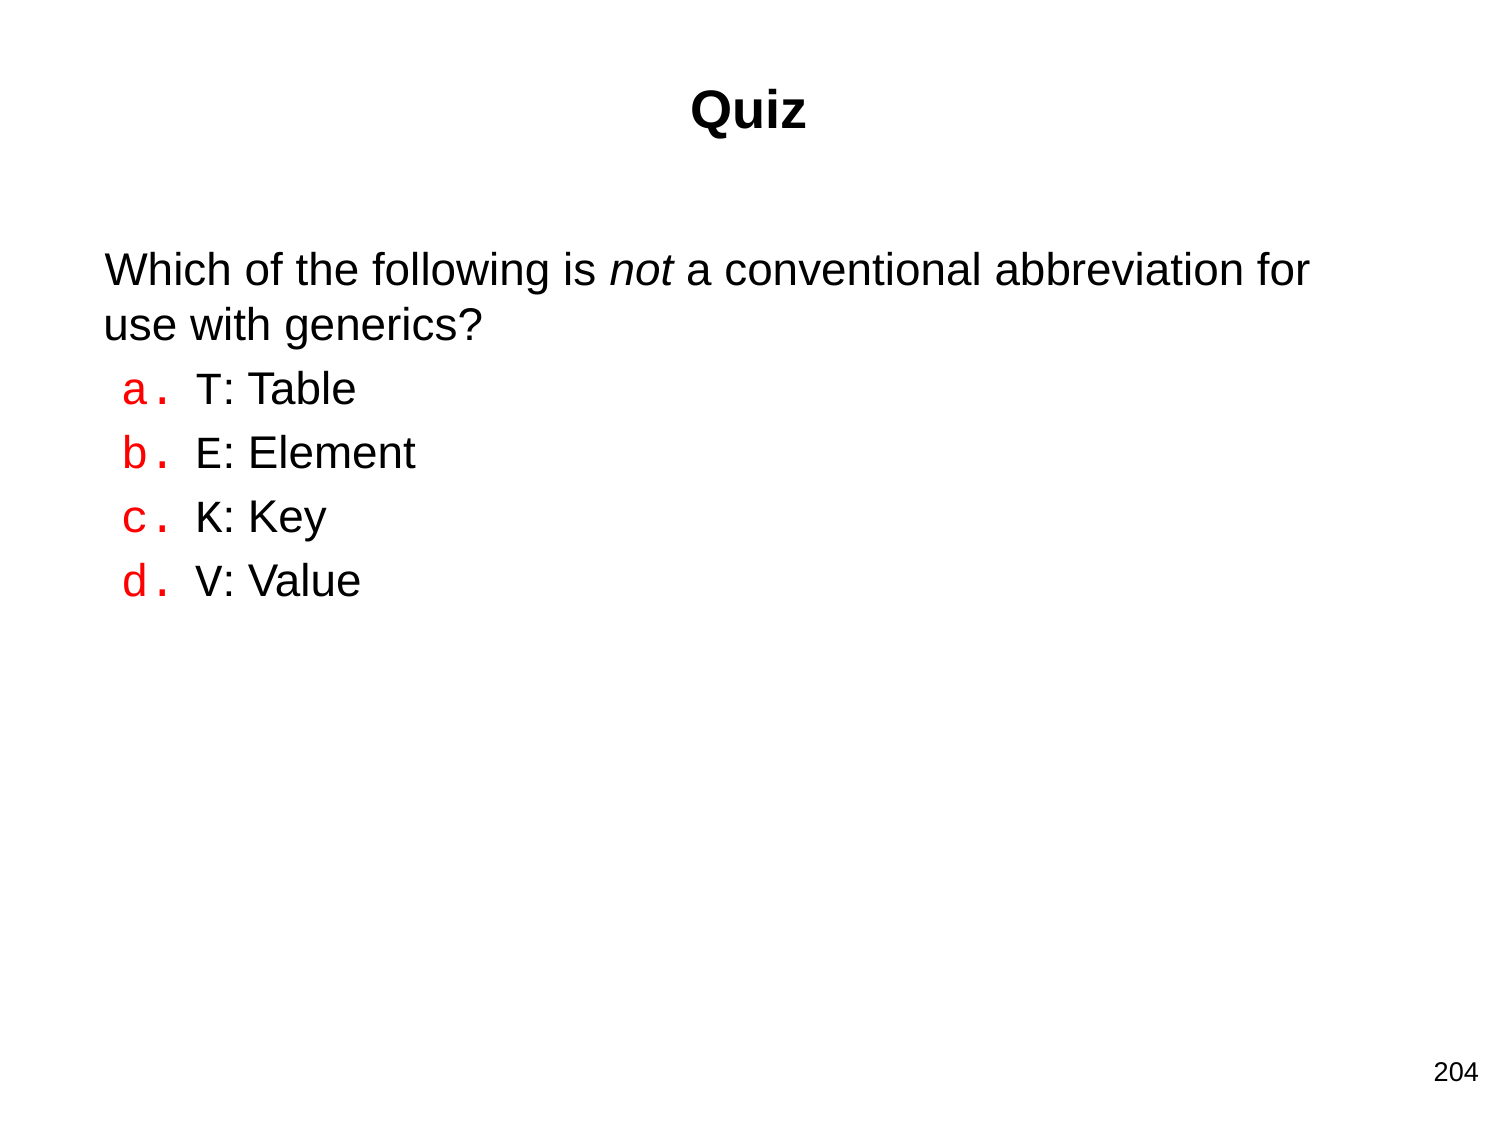

# Quiz
Which of the following is not a conventional abbreviation for use with generics?
T: Table
E: Element
K: Key
V: Value
204